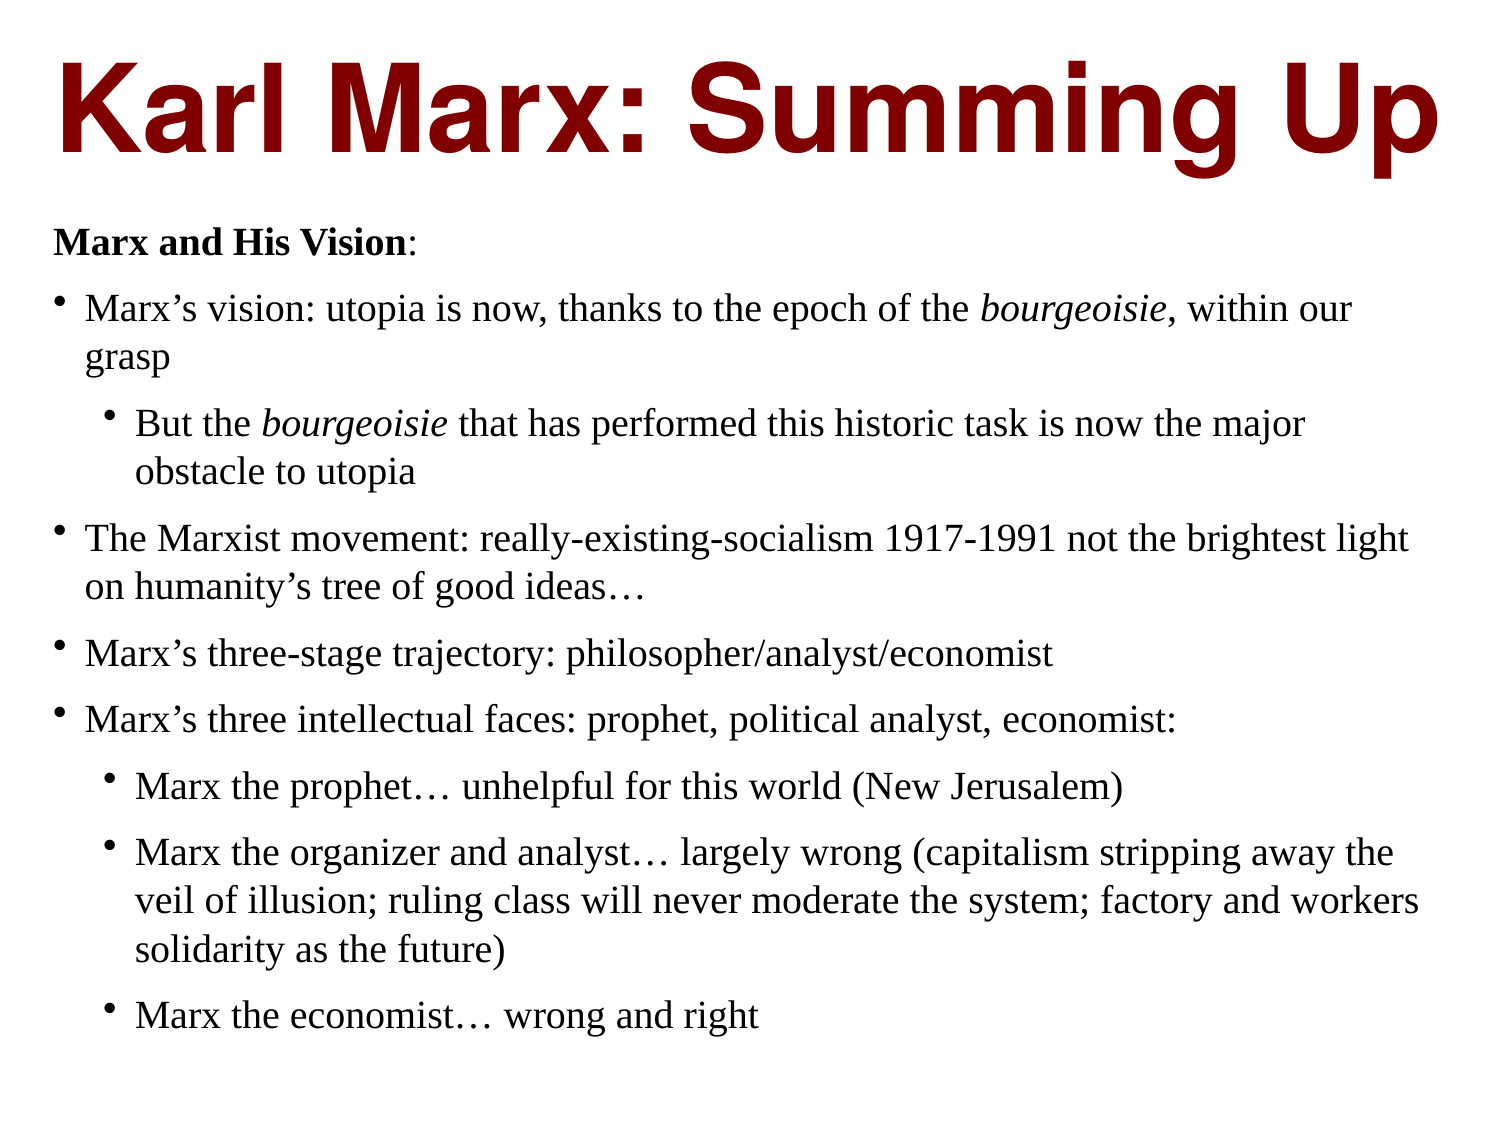

Karl Marx: Summing Up
Marx and His Vision:
Marx’s vision: utopia is now, thanks to the epoch of the bourgeoisie, within our grasp
But the bourgeoisie that has performed this historic task is now the major obstacle to utopia
The Marxist movement: really-existing-socialism 1917-1991 not the brightest light on humanity’s tree of good ideas…
Marx’s three-stage trajectory: philosopher/analyst/economist
Marx’s three intellectual faces: prophet, political analyst, economist:
Marx the prophet… unhelpful for this world (New Jerusalem)
Marx the organizer and analyst… largely wrong (capitalism stripping away the veil of illusion; ruling class will never moderate the system; factory and workers solidarity as the future)
Marx the economist… wrong and right